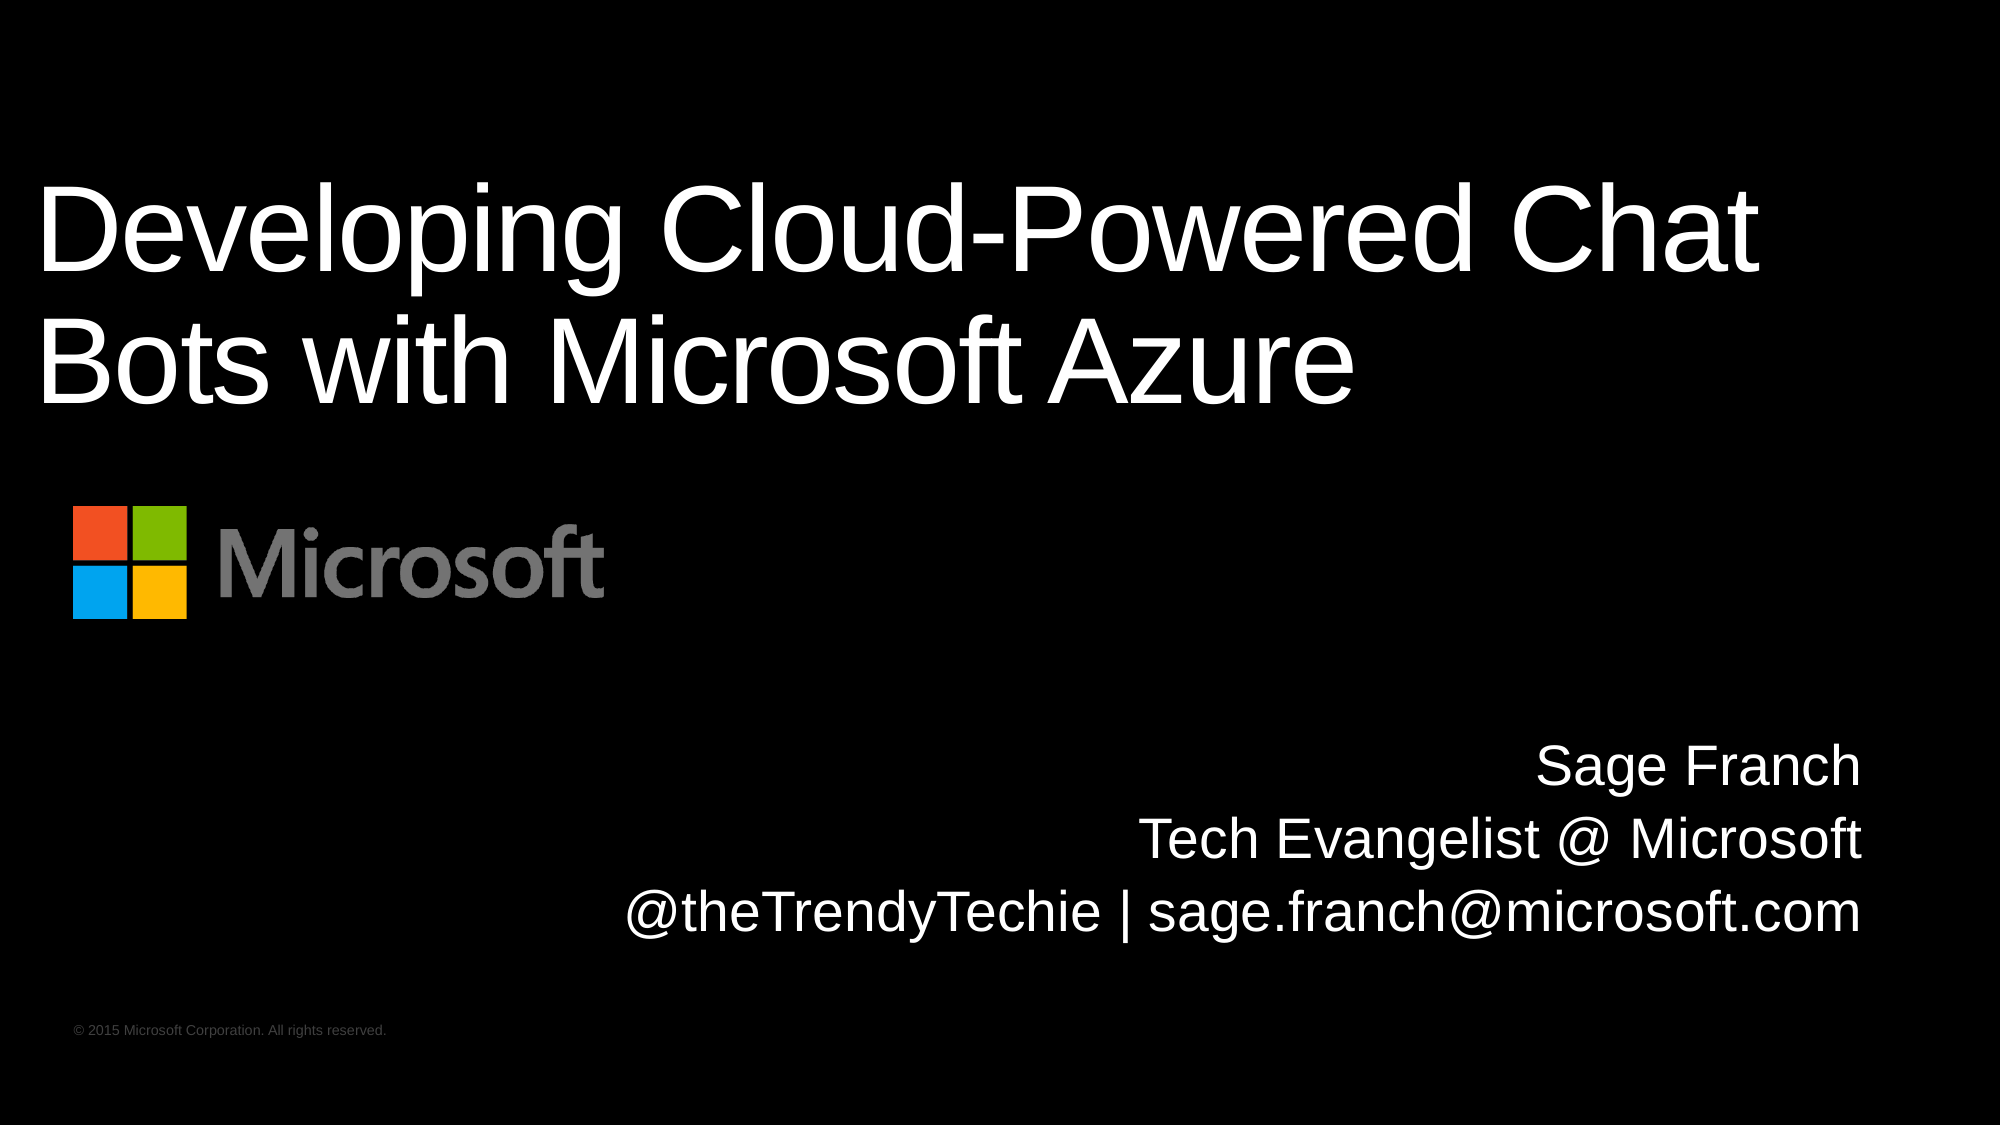

Developing Cloud-Powered Chat Bots with Microsoft Azure

Sage Franch
Tech Evangelist @ Microsoft
@theTrendyTechie | sage.franch@microsoft.com